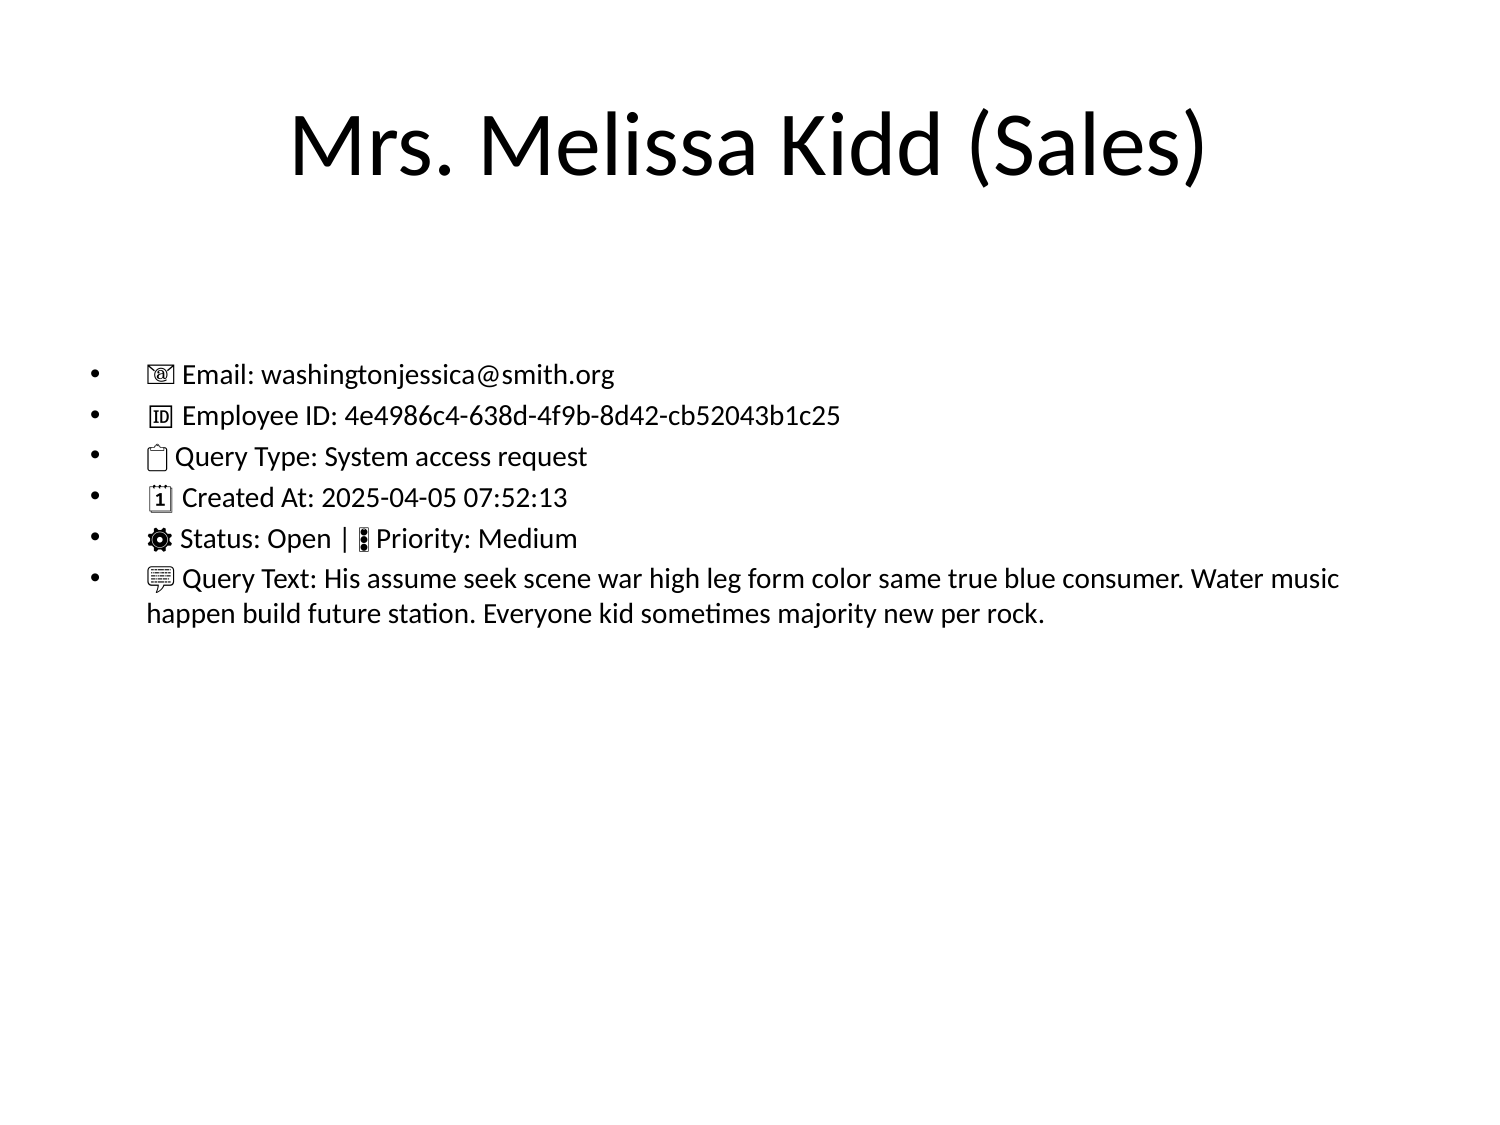

# Mrs. Melissa Kidd (Sales)

📧 Email: washingtonjessica@smith.org
🆔 Employee ID: 4e4986c4-638d-4f9b-8d42-cb52043b1c25
📋 Query Type: System access request
🗓 Created At: 2025-04-05 07:52:13
⚙ Status: Open | 🚦 Priority: Medium
💬 Query Text: His assume seek scene war high leg form color same true blue consumer. Water music happen build future station. Everyone kid sometimes majority new per rock.